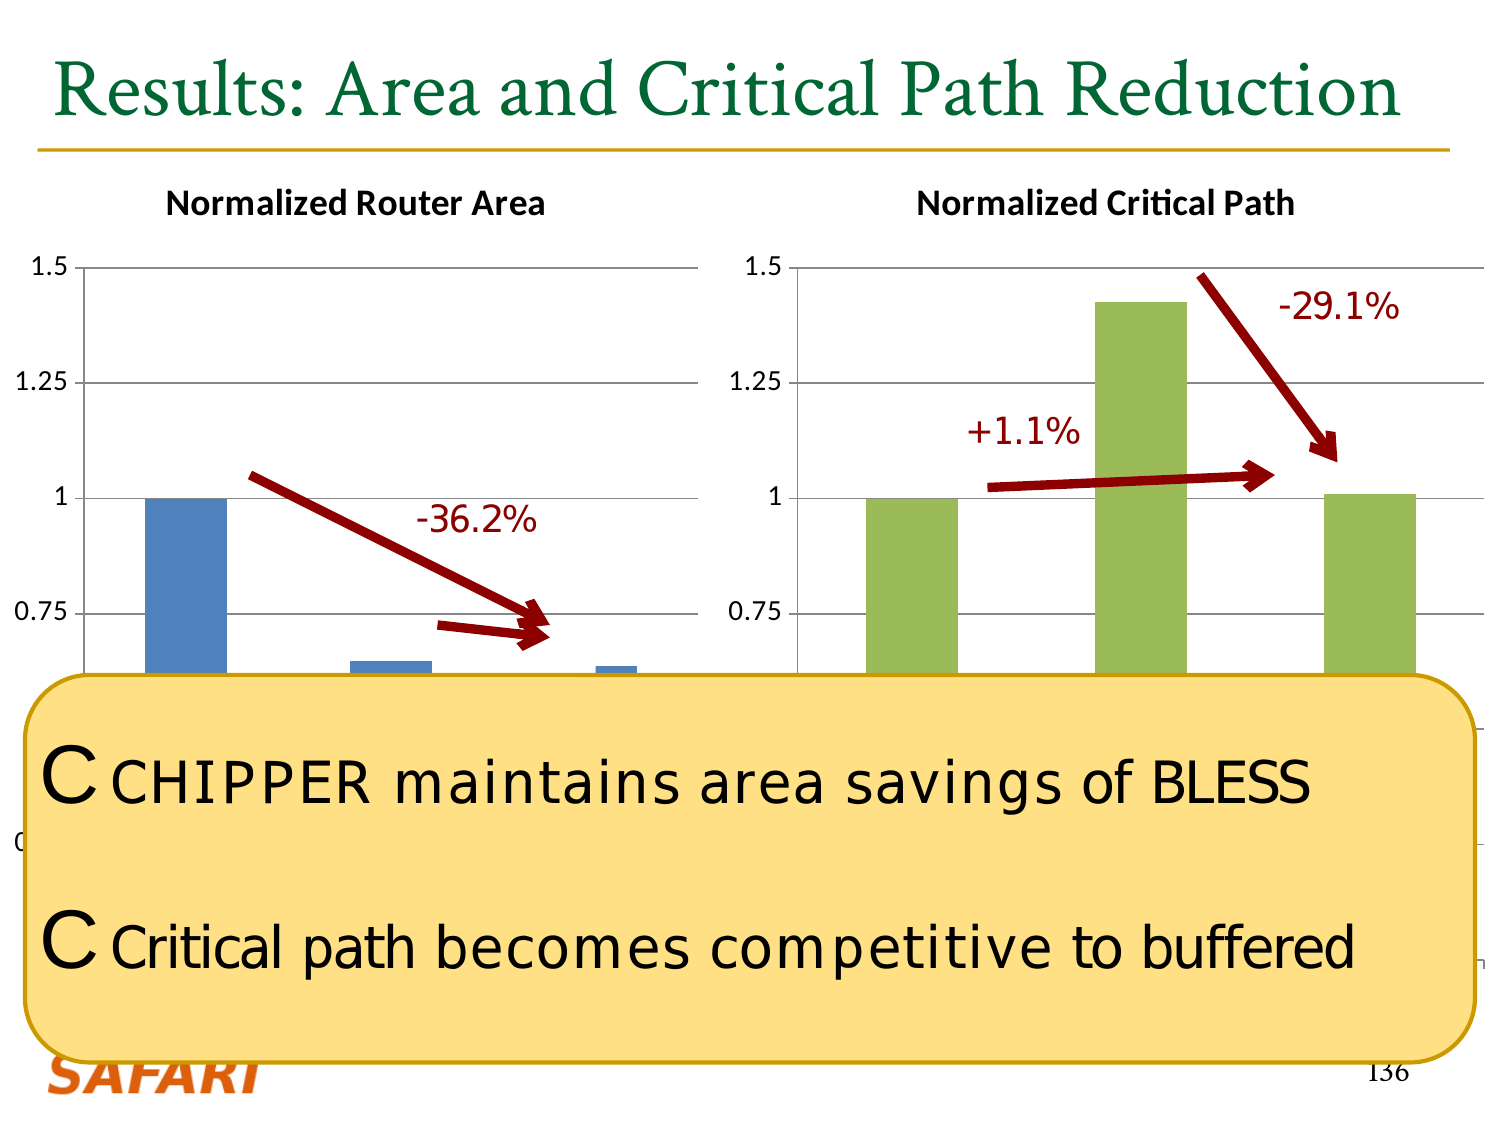

# Results: Area and Critical Path Reduction

### Chart: Normalized Router Area

| Category | Area |
|---|---|
| Buffered | 1.0 |
| BLESS | 0.64780475410997 |
| CHIPPER | 0.637612615426909 |

### Chart: Normalized Critical Path

| Category | Critical Path |
|---|---|
| Buffered | 1.0 |
| BLESS | 1.425531914893617 |
| CHIPPER | 1.010638297872332 |
-29.1%
+1.1%
-36.2%
-1.6%

C CHIPPER maintains area savings of BLESS

C Critical path becomes competitive to buffered
136